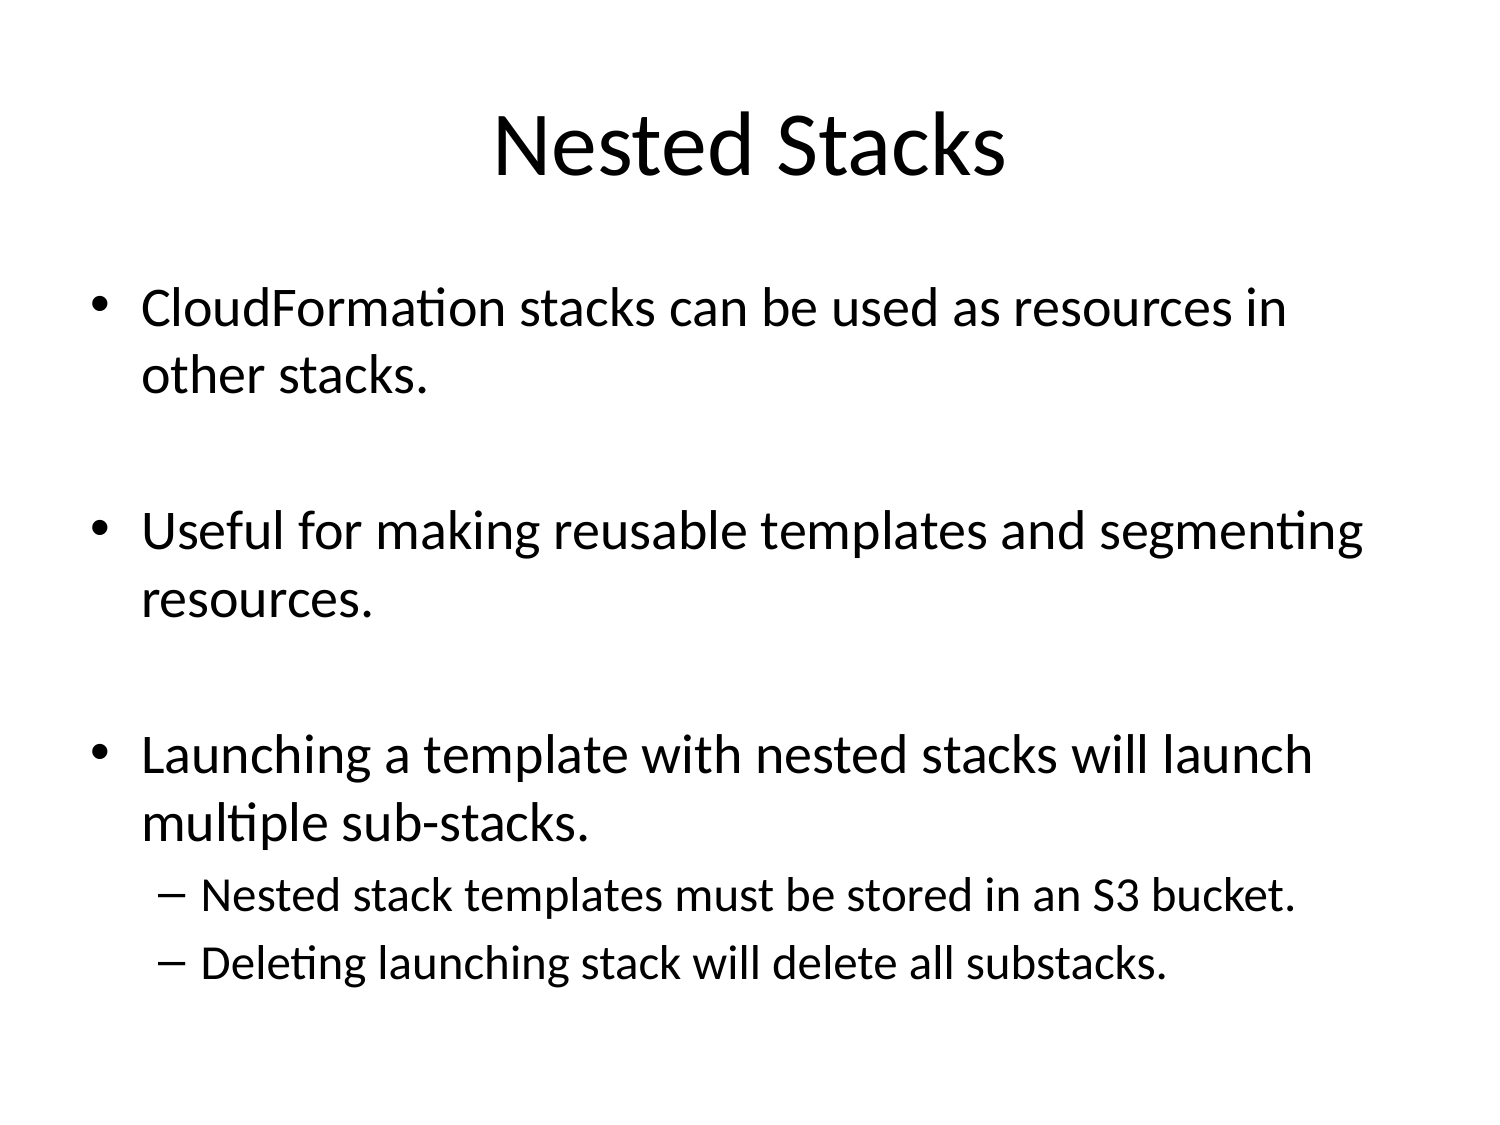

# Nested Stacks
CloudFormation stacks can be used as resources in other stacks.

Useful for making reusable templates and segmenting resources.

Launching a template with nested stacks will launch multiple sub-stacks.
Nested stack templates must be stored in an S3 bucket.
Deleting launching stack will delete all substacks.